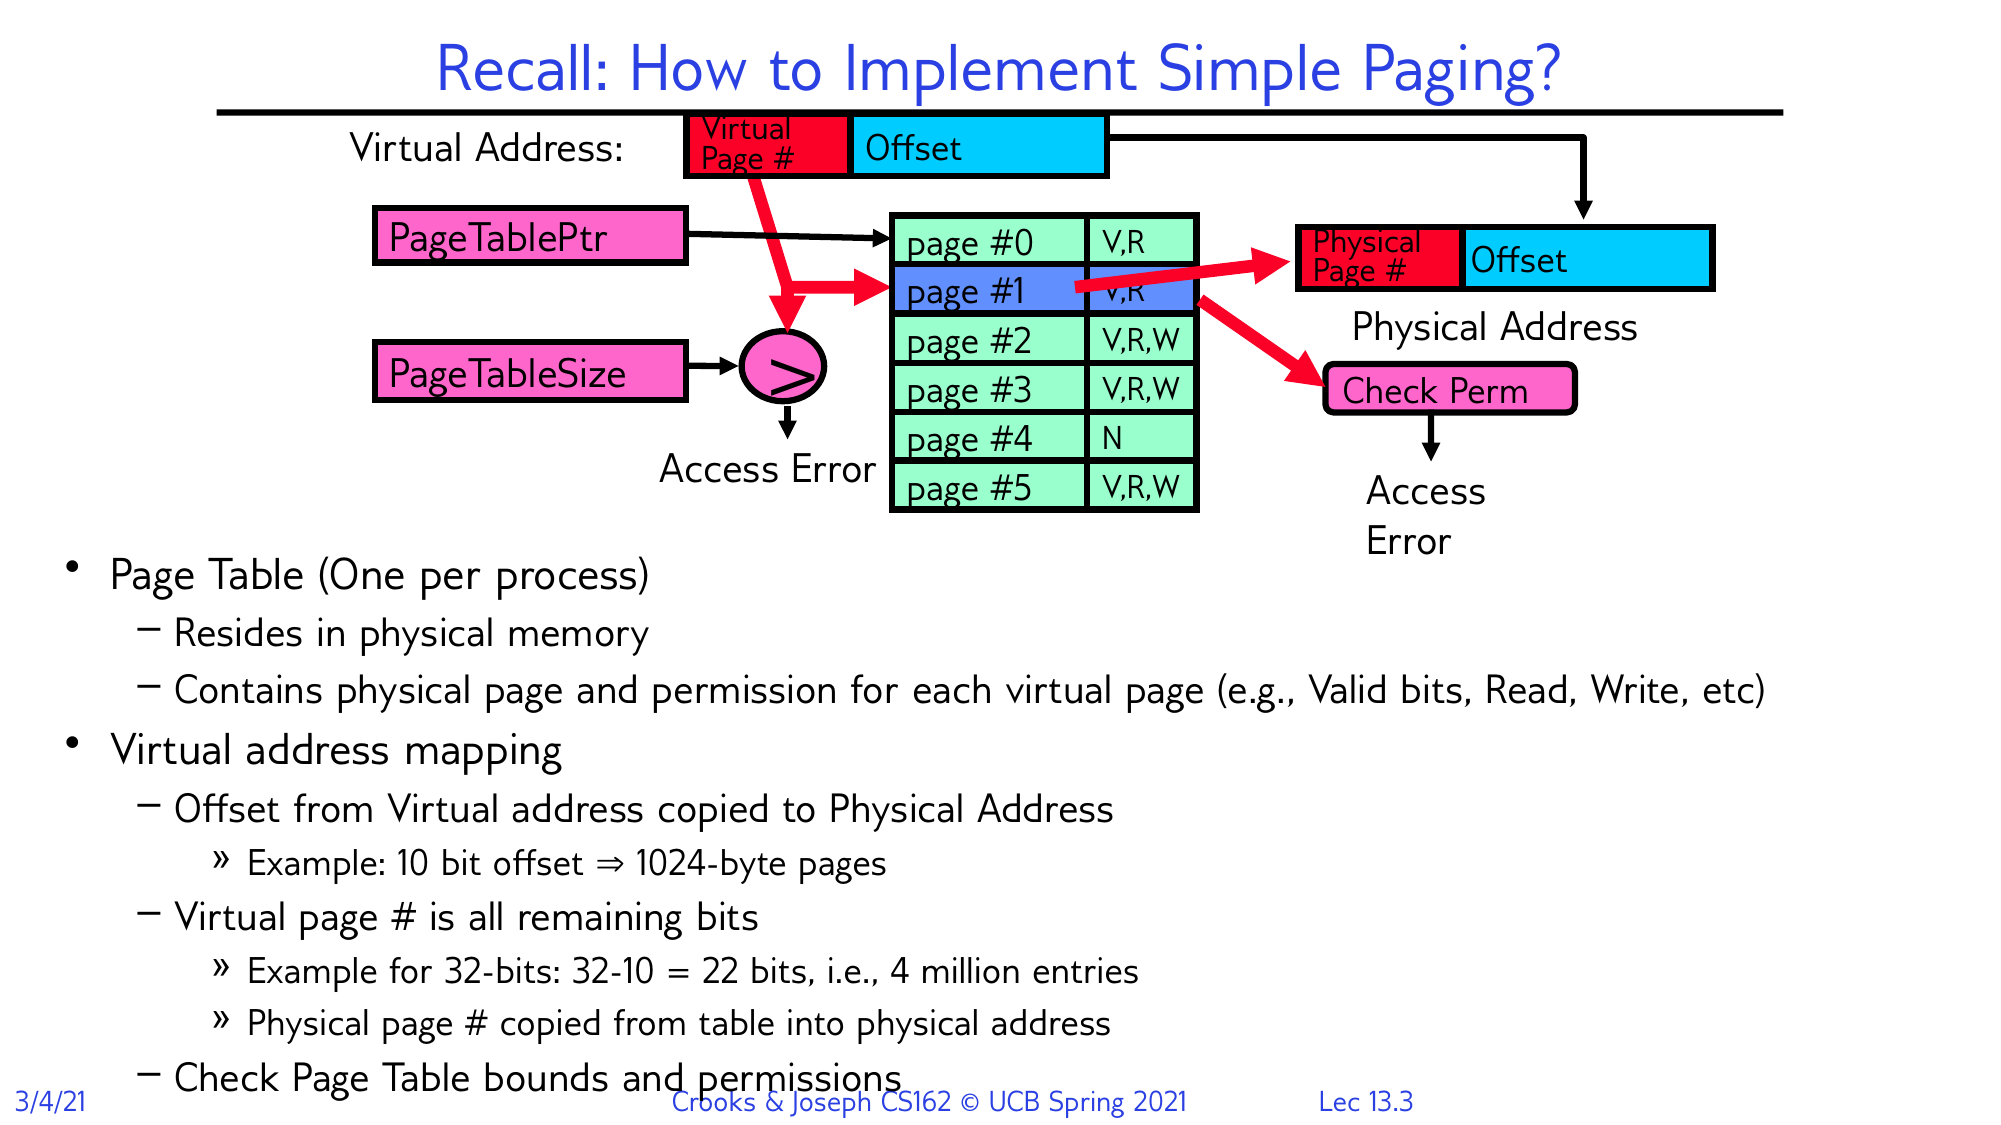

# Recall: How to Implement Simple Paging?
Virtual Address:
Virtual
Page #
Offset

Offset
Physical Address

PageTablePtr
page #0
V,R
page #1
V,R
page #2
V,R,W
page #3
V,R,W
page #4
N
page #5
V,R,W

Physical
Page #

page #1
V,R

>
PageTableSize

Access Error

Check Perm

Access
Error
Page Table (One per process)
Resides in physical memory
Contains physical page and permission for each virtual page (e.g., Valid bits, Read, Write, etc)
Virtual address mapping
Offset from Virtual address copied to Physical Address
Example: 10 bit offset ⇒ 1024-byte pages
Virtual page # is all remaining bits
Example for 32-bits: 32-10 = 22 bits, i.e., 4 million entries
Physical page # copied from table into physical address
Check Page Table bounds and permissions